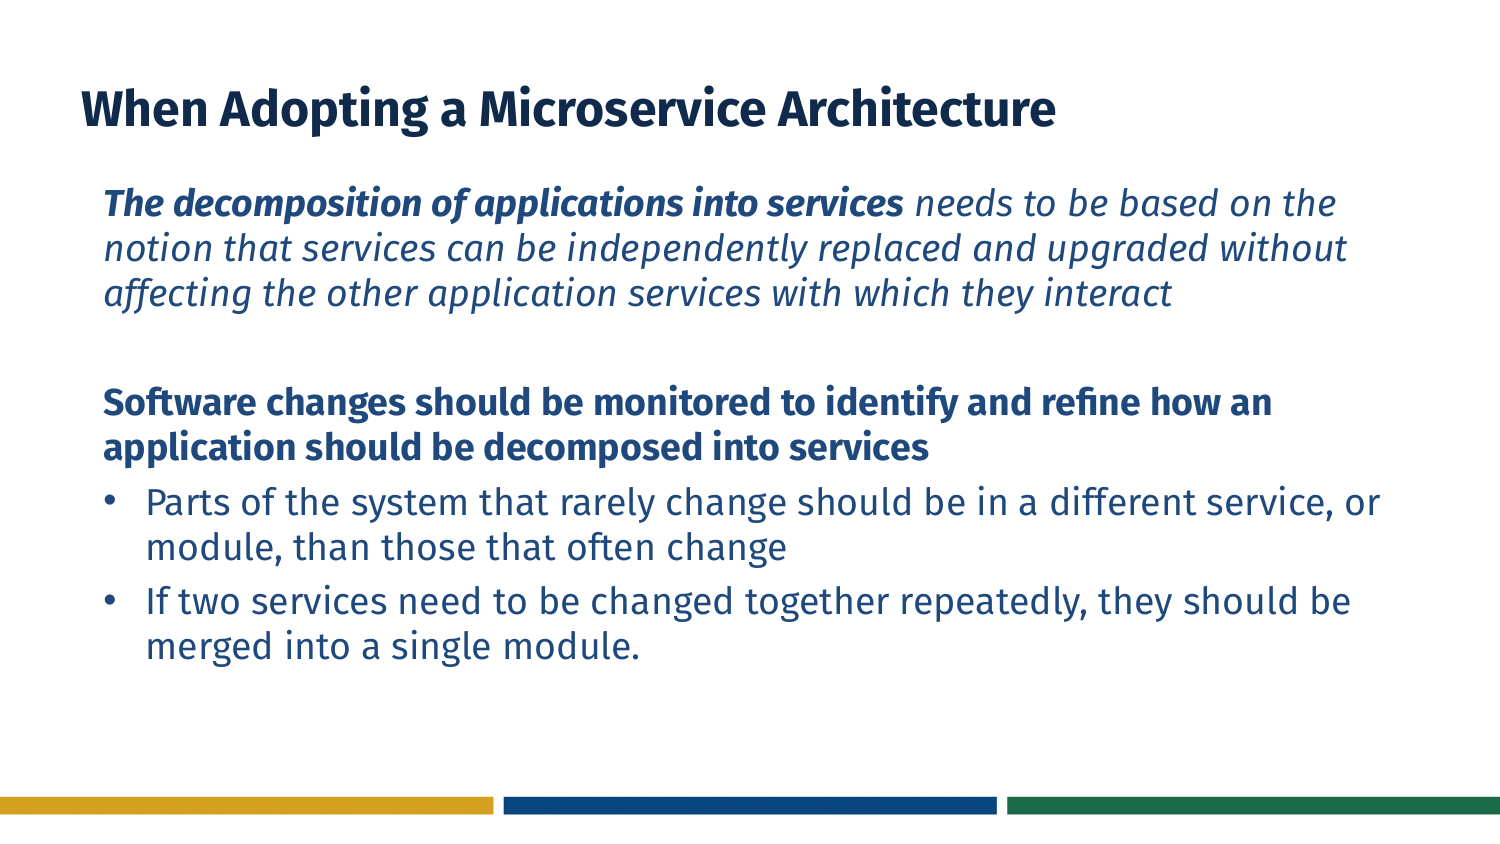

# When Adopting a Microservice Architecture
The decomposition of applications into services needs to be based on the notion that services can be independently replaced and upgraded without affecting the other application services with which they interact

Software changes should be monitored to identify and refine how an application should be decomposed into services
Parts of the system that rarely change should be in a different service, or module, than those that often change
If two services need to be changed together repeatedly, they should be merged into a single module.